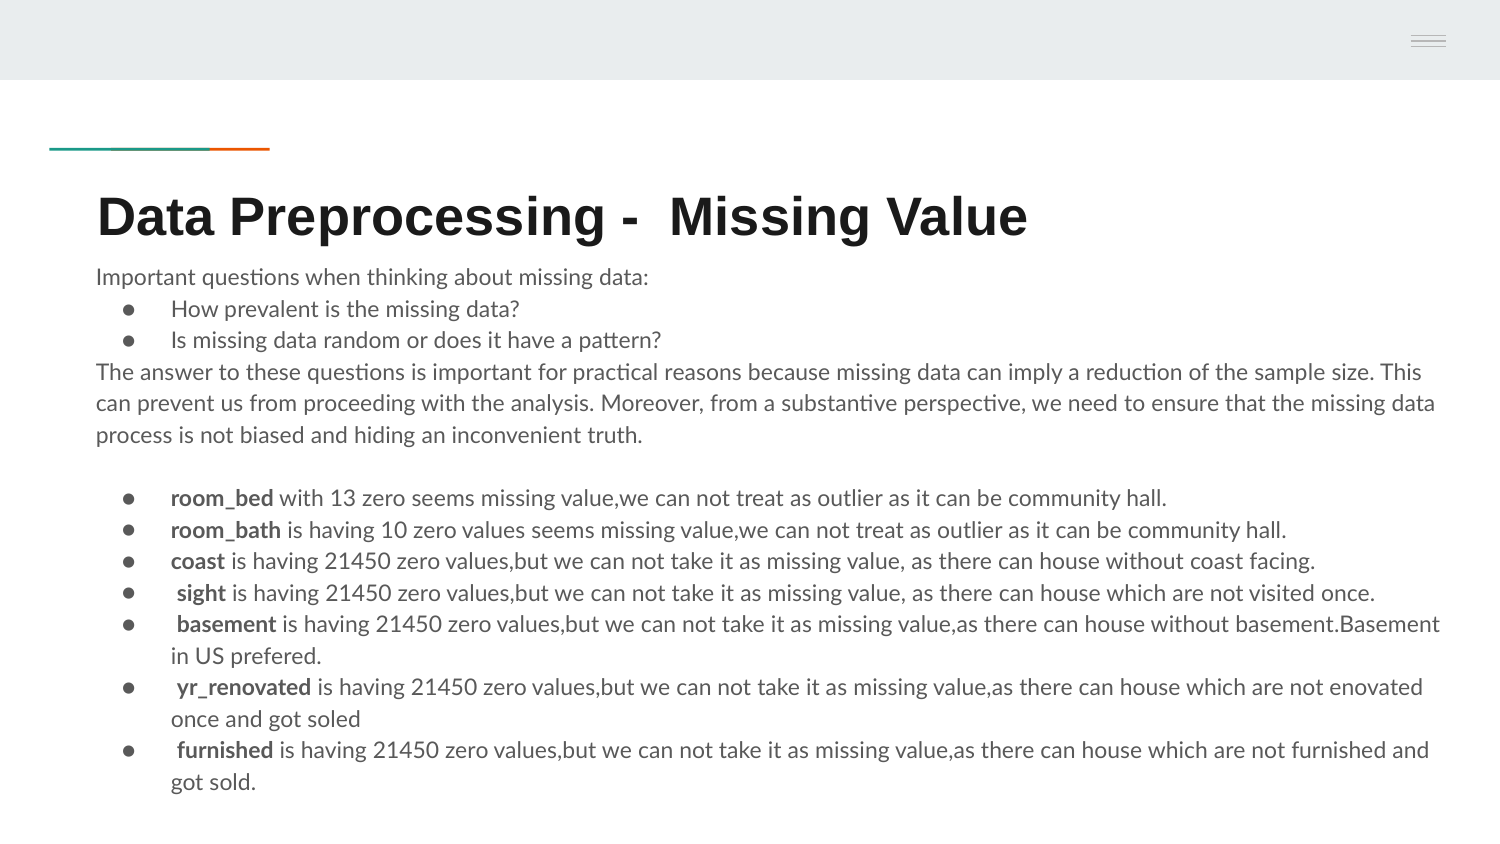

# Data Preprocessing -  Missing Value
Important questions when thinking about missing data:
How prevalent is the missing data?
Is missing data random or does it have a pattern?
The answer to these questions is important for practical reasons because missing data can imply a reduction of the sample size. This can prevent us from proceeding with the analysis. Moreover, from a substantive perspective, we need to ensure that the missing data process is not biased and hiding an inconvenient truth.

room_bed with 13 zero seems missing value,we can not treat as outlier as it can be community hall.
room_bath is having 10 zero values seems missing value,we can not treat as outlier as it can be community hall.
coast is having 21450 zero values,but we can not take it as missing value, as there can house without coast facing.
 sight is having 21450 zero values,but we can not take it as missing value, as there can house which are not visited once.
 basement is having 21450 zero values,but we can not take it as missing value,as there can house without basement.Basement in US prefered.
 yr_renovated is having 21450 zero values,but we can not take it as missing value,as there can house which are not enovated once and got soled
 furnished is having 21450 zero values,but we can not take it as missing value,as there can house which are not furnished and got sold.